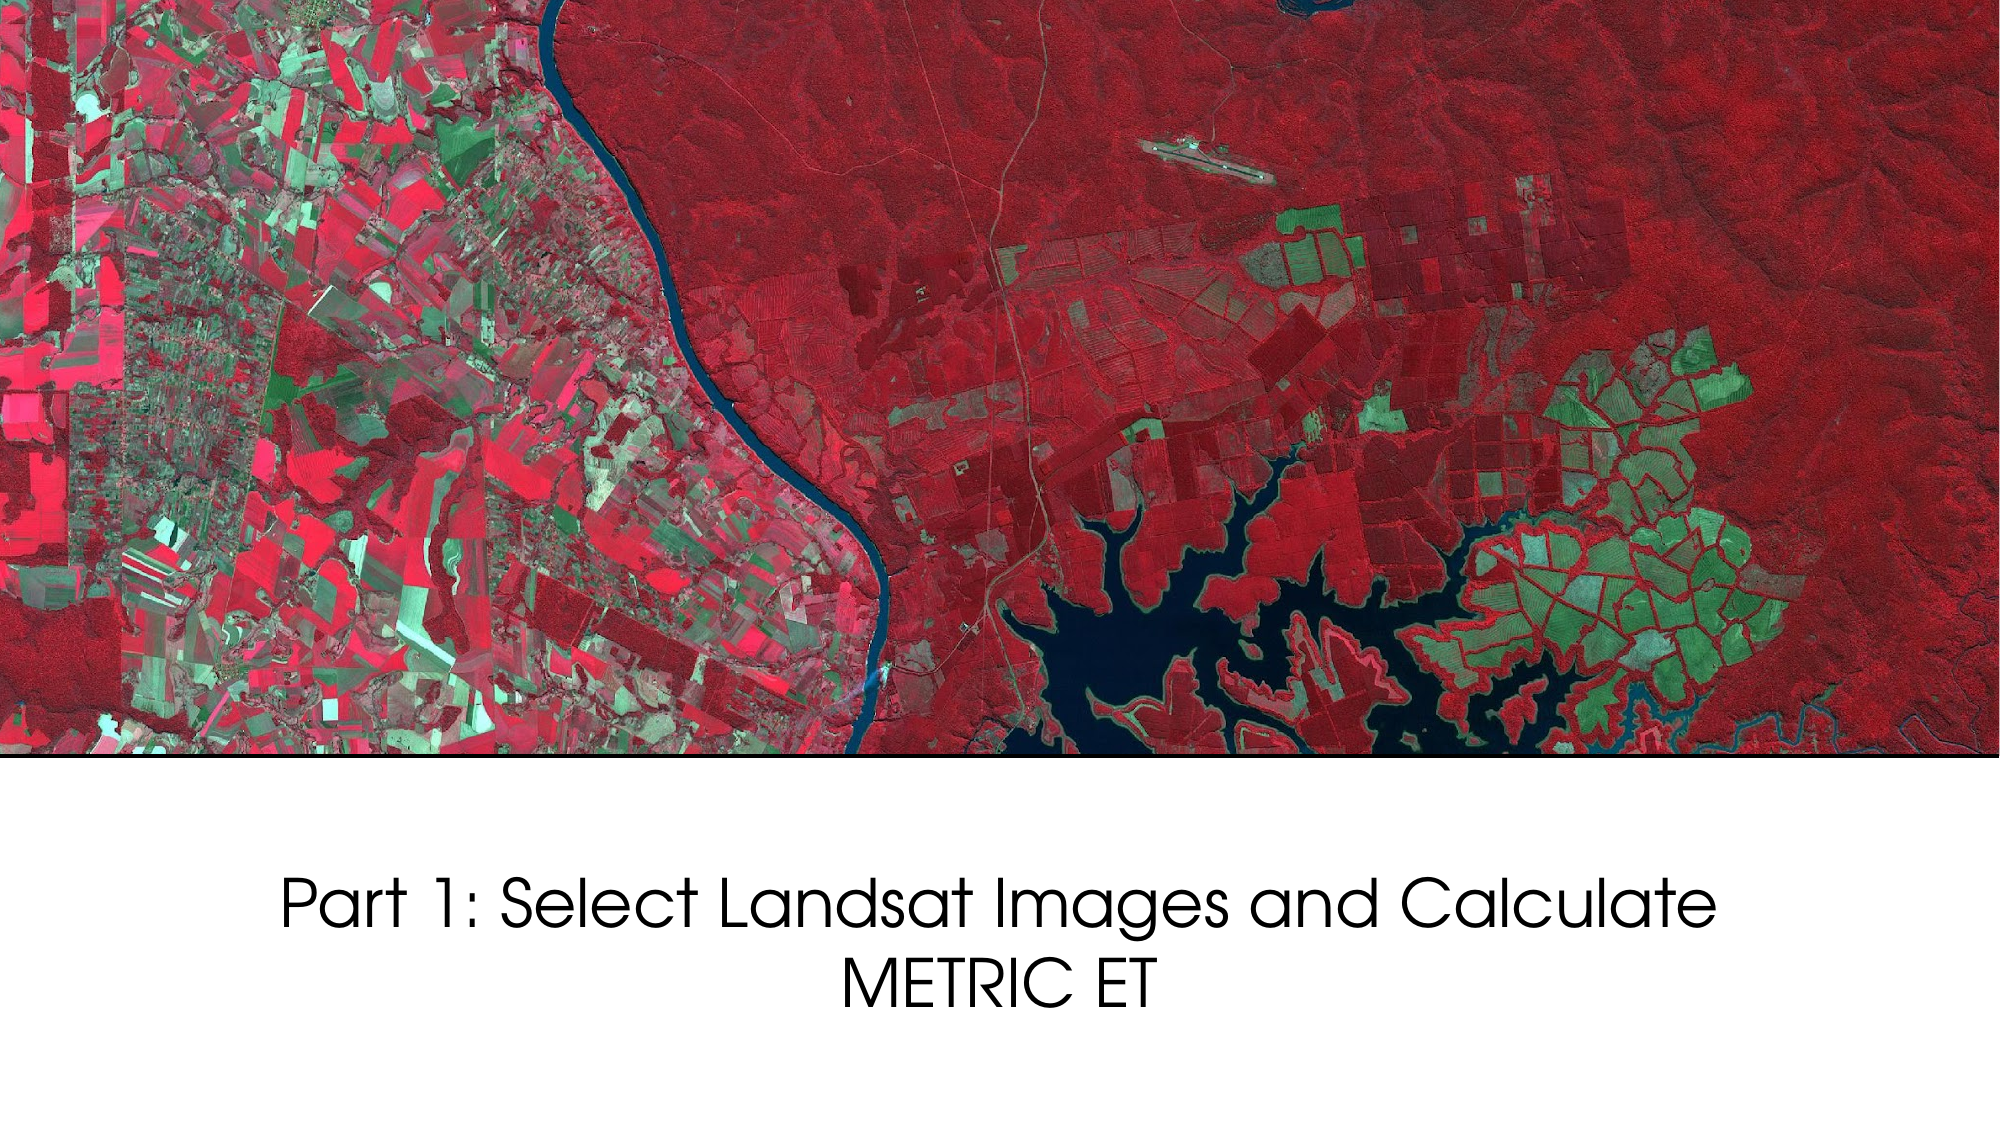

# Part 1: Select Landsat Images and Calculate METRIC ET